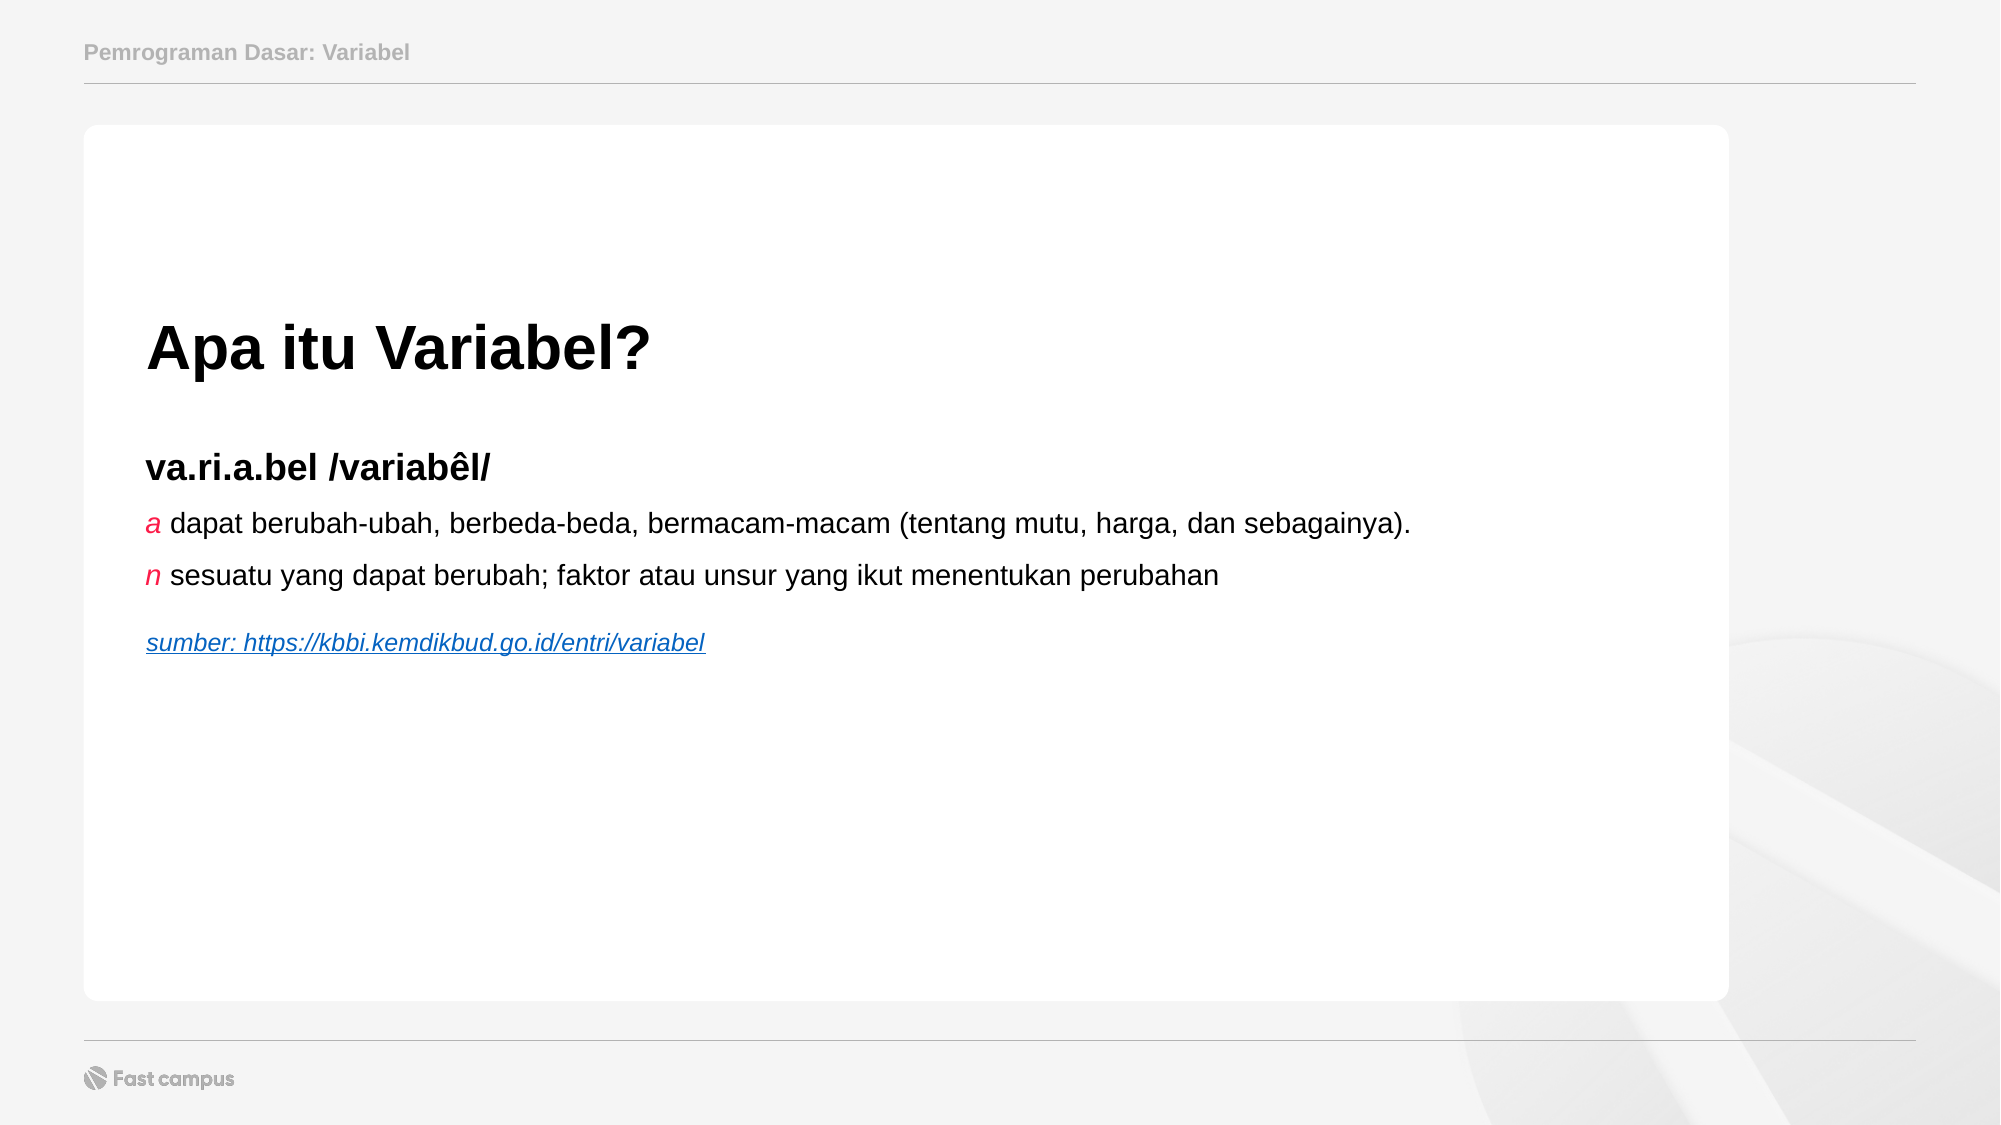

Pemrograman Dasar: Variabel
Apa itu Variabel?
va.ri.a.bel /variabêl/
a dapat berubah-ubah, berbeda-beda, bermacam-macam (tentang mutu, harga, dan sebagainya).
n sesuatu yang dapat berubah; faktor atau unsur yang ikut menentukan perubahan
sumber: https://kbbi.kemdikbud.go.id/entri/variabel